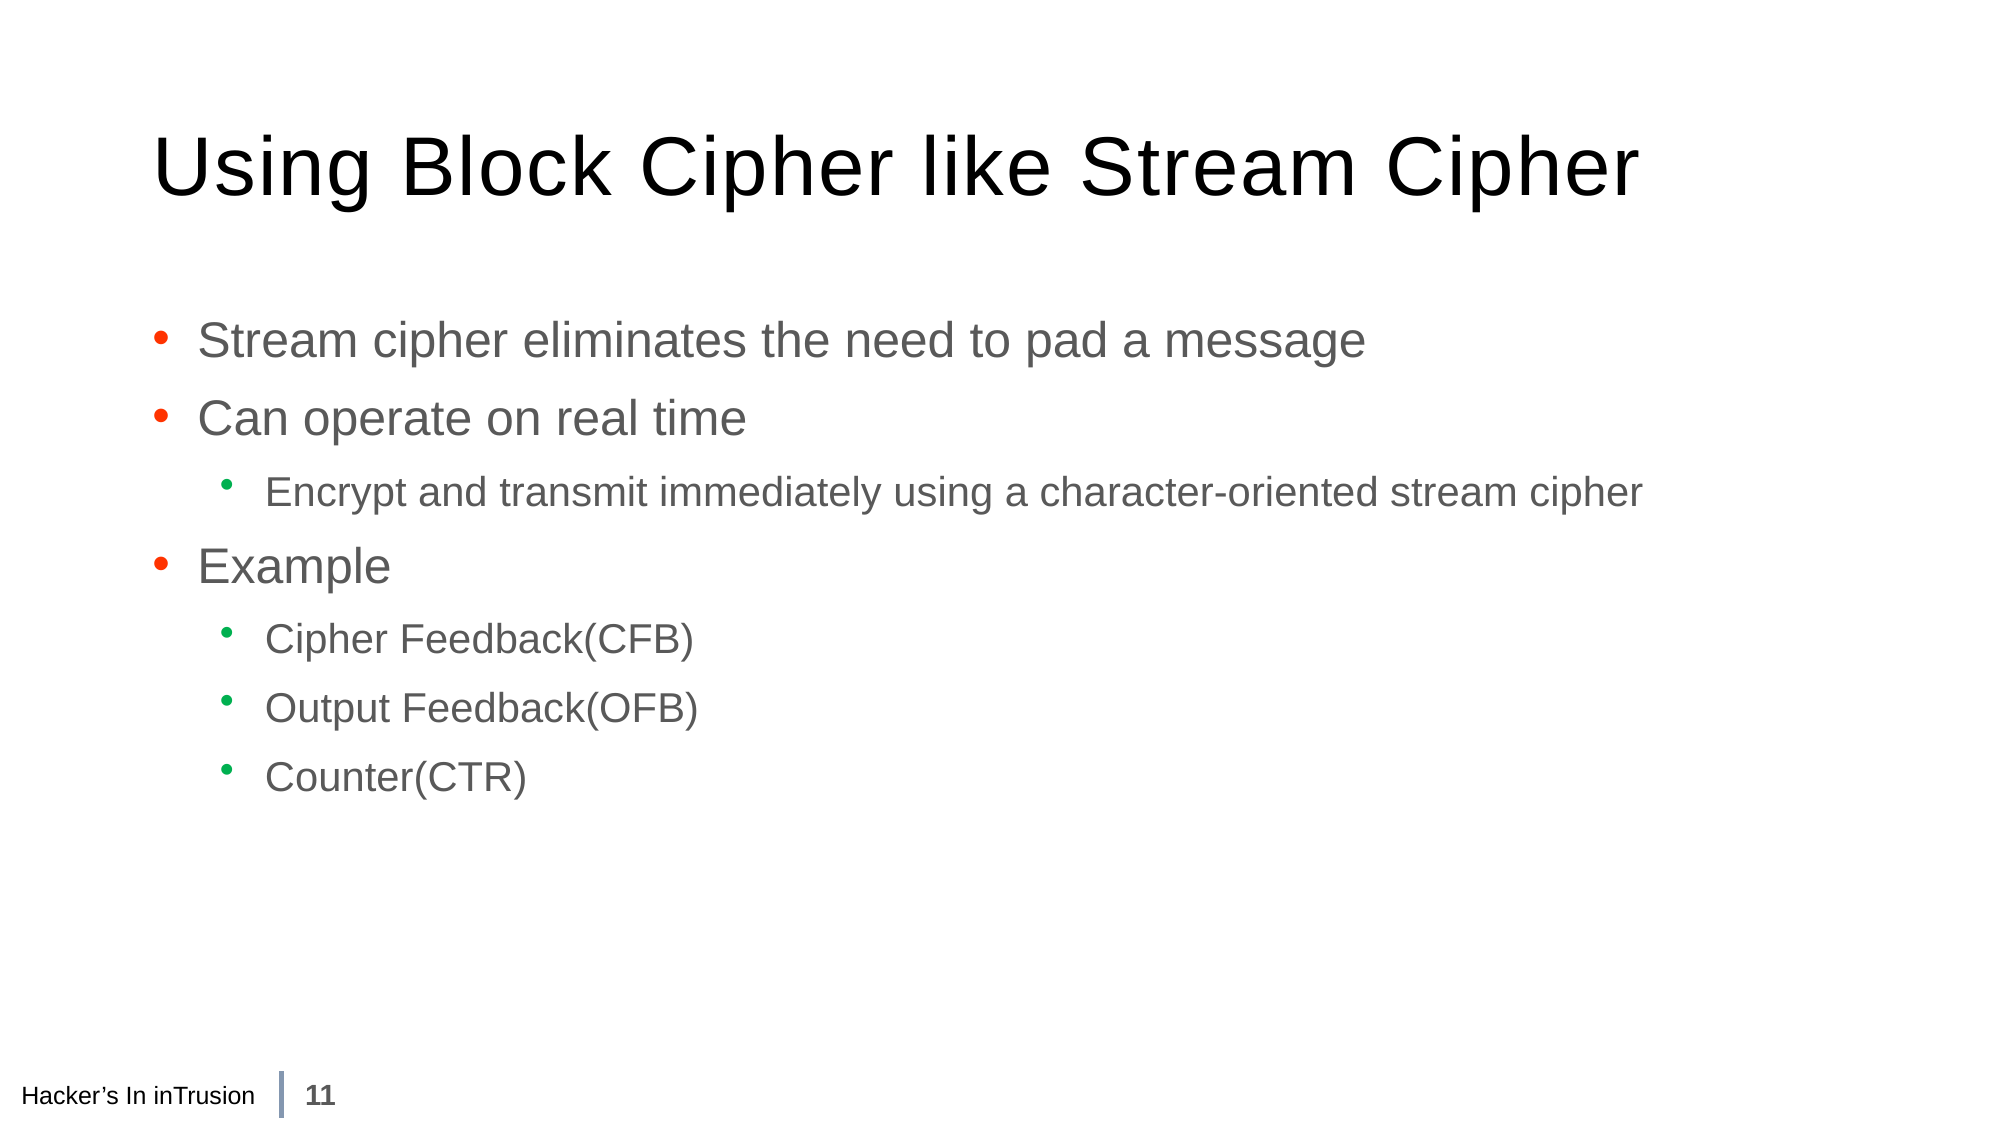

# Using Block Cipher like Stream Cipher
Stream cipher eliminates the need to pad a message
Can operate on real time
Encrypt and transmit immediately using a character-oriented stream cipher
Example
Cipher Feedback(CFB)
Output Feedback(OFB)
Counter(CTR)